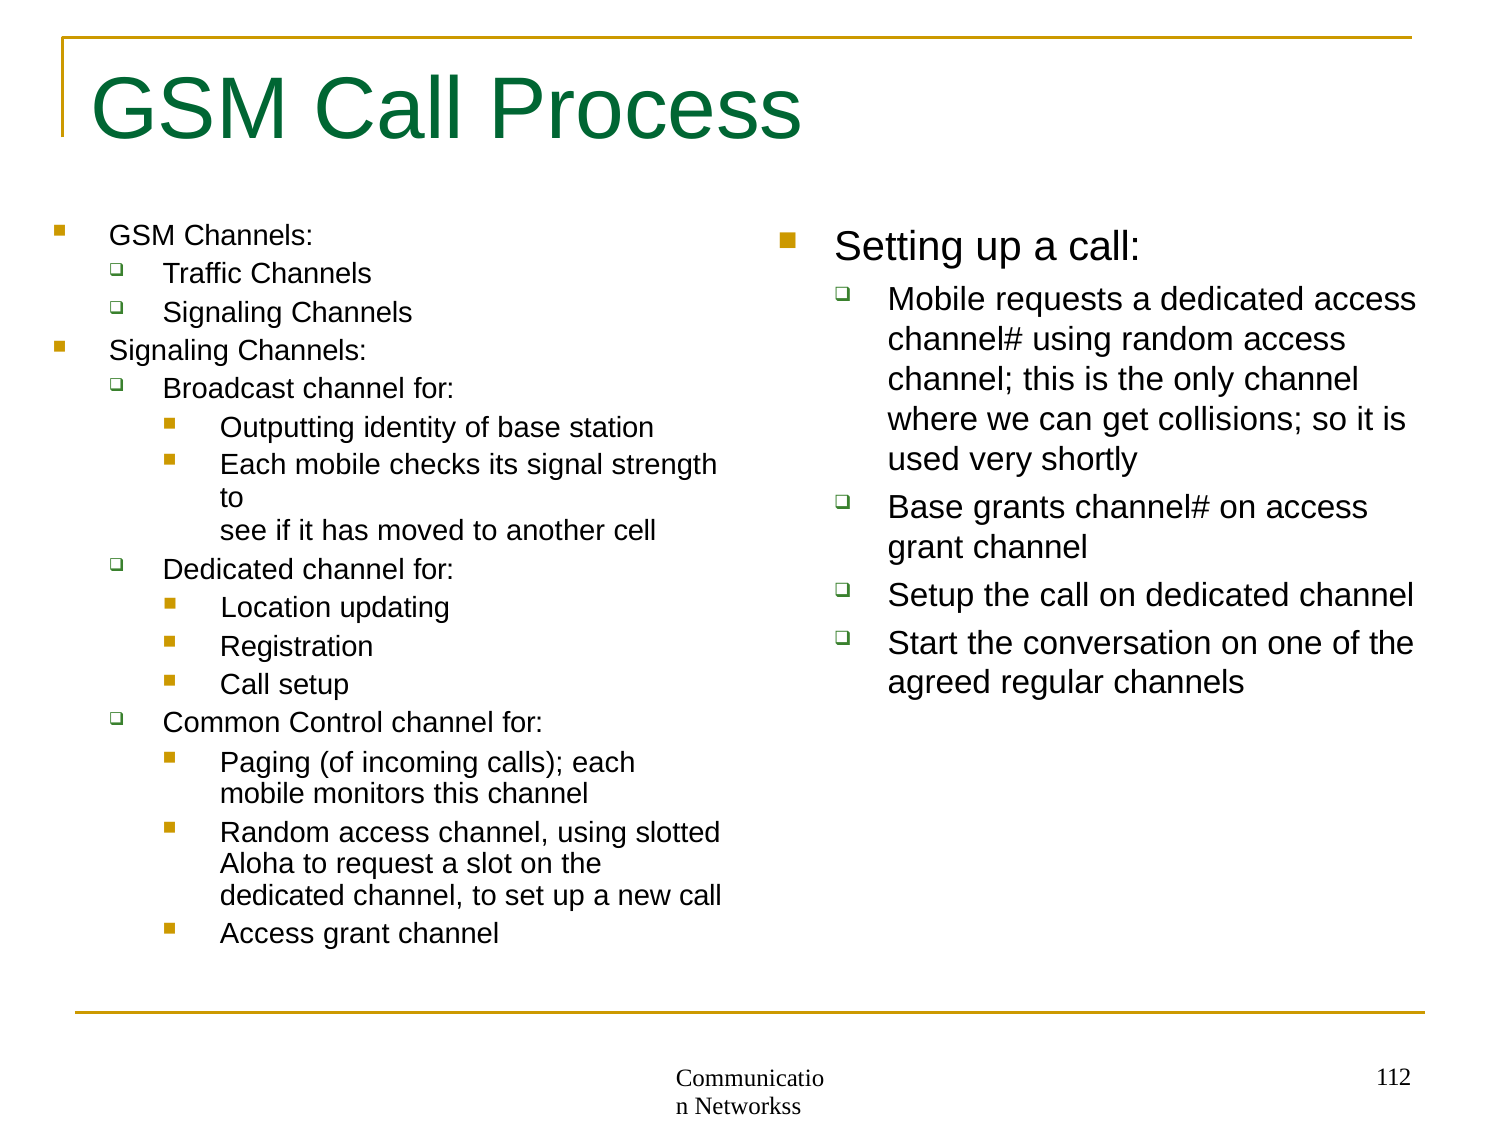

# GSM Call Process
Setting up a call:
Mobile requests a dedicated access channel# using random access channel; this is the only channel where we can get collisions; so it is used very shortly
Base grants channel# on access grant channel
Setup the call on dedicated channel
Start the conversation on one of the
agreed regular channels
GSM Channels:
Traffic Channels
Signaling Channels
Signaling Channels:
Broadcast channel for:
Outputting identity of base station
Each mobile checks its signal strength to
see if it has moved to another cell
Dedicated channel for:
Location updating
Registration
Call setup
Common Control channel for:
Paging (of incoming calls); each mobile monitors this channel
Random access channel, using slotted Aloha to request a slot on the dedicated channel, to set up a new call
Access grant channel
112
Communication Networkss